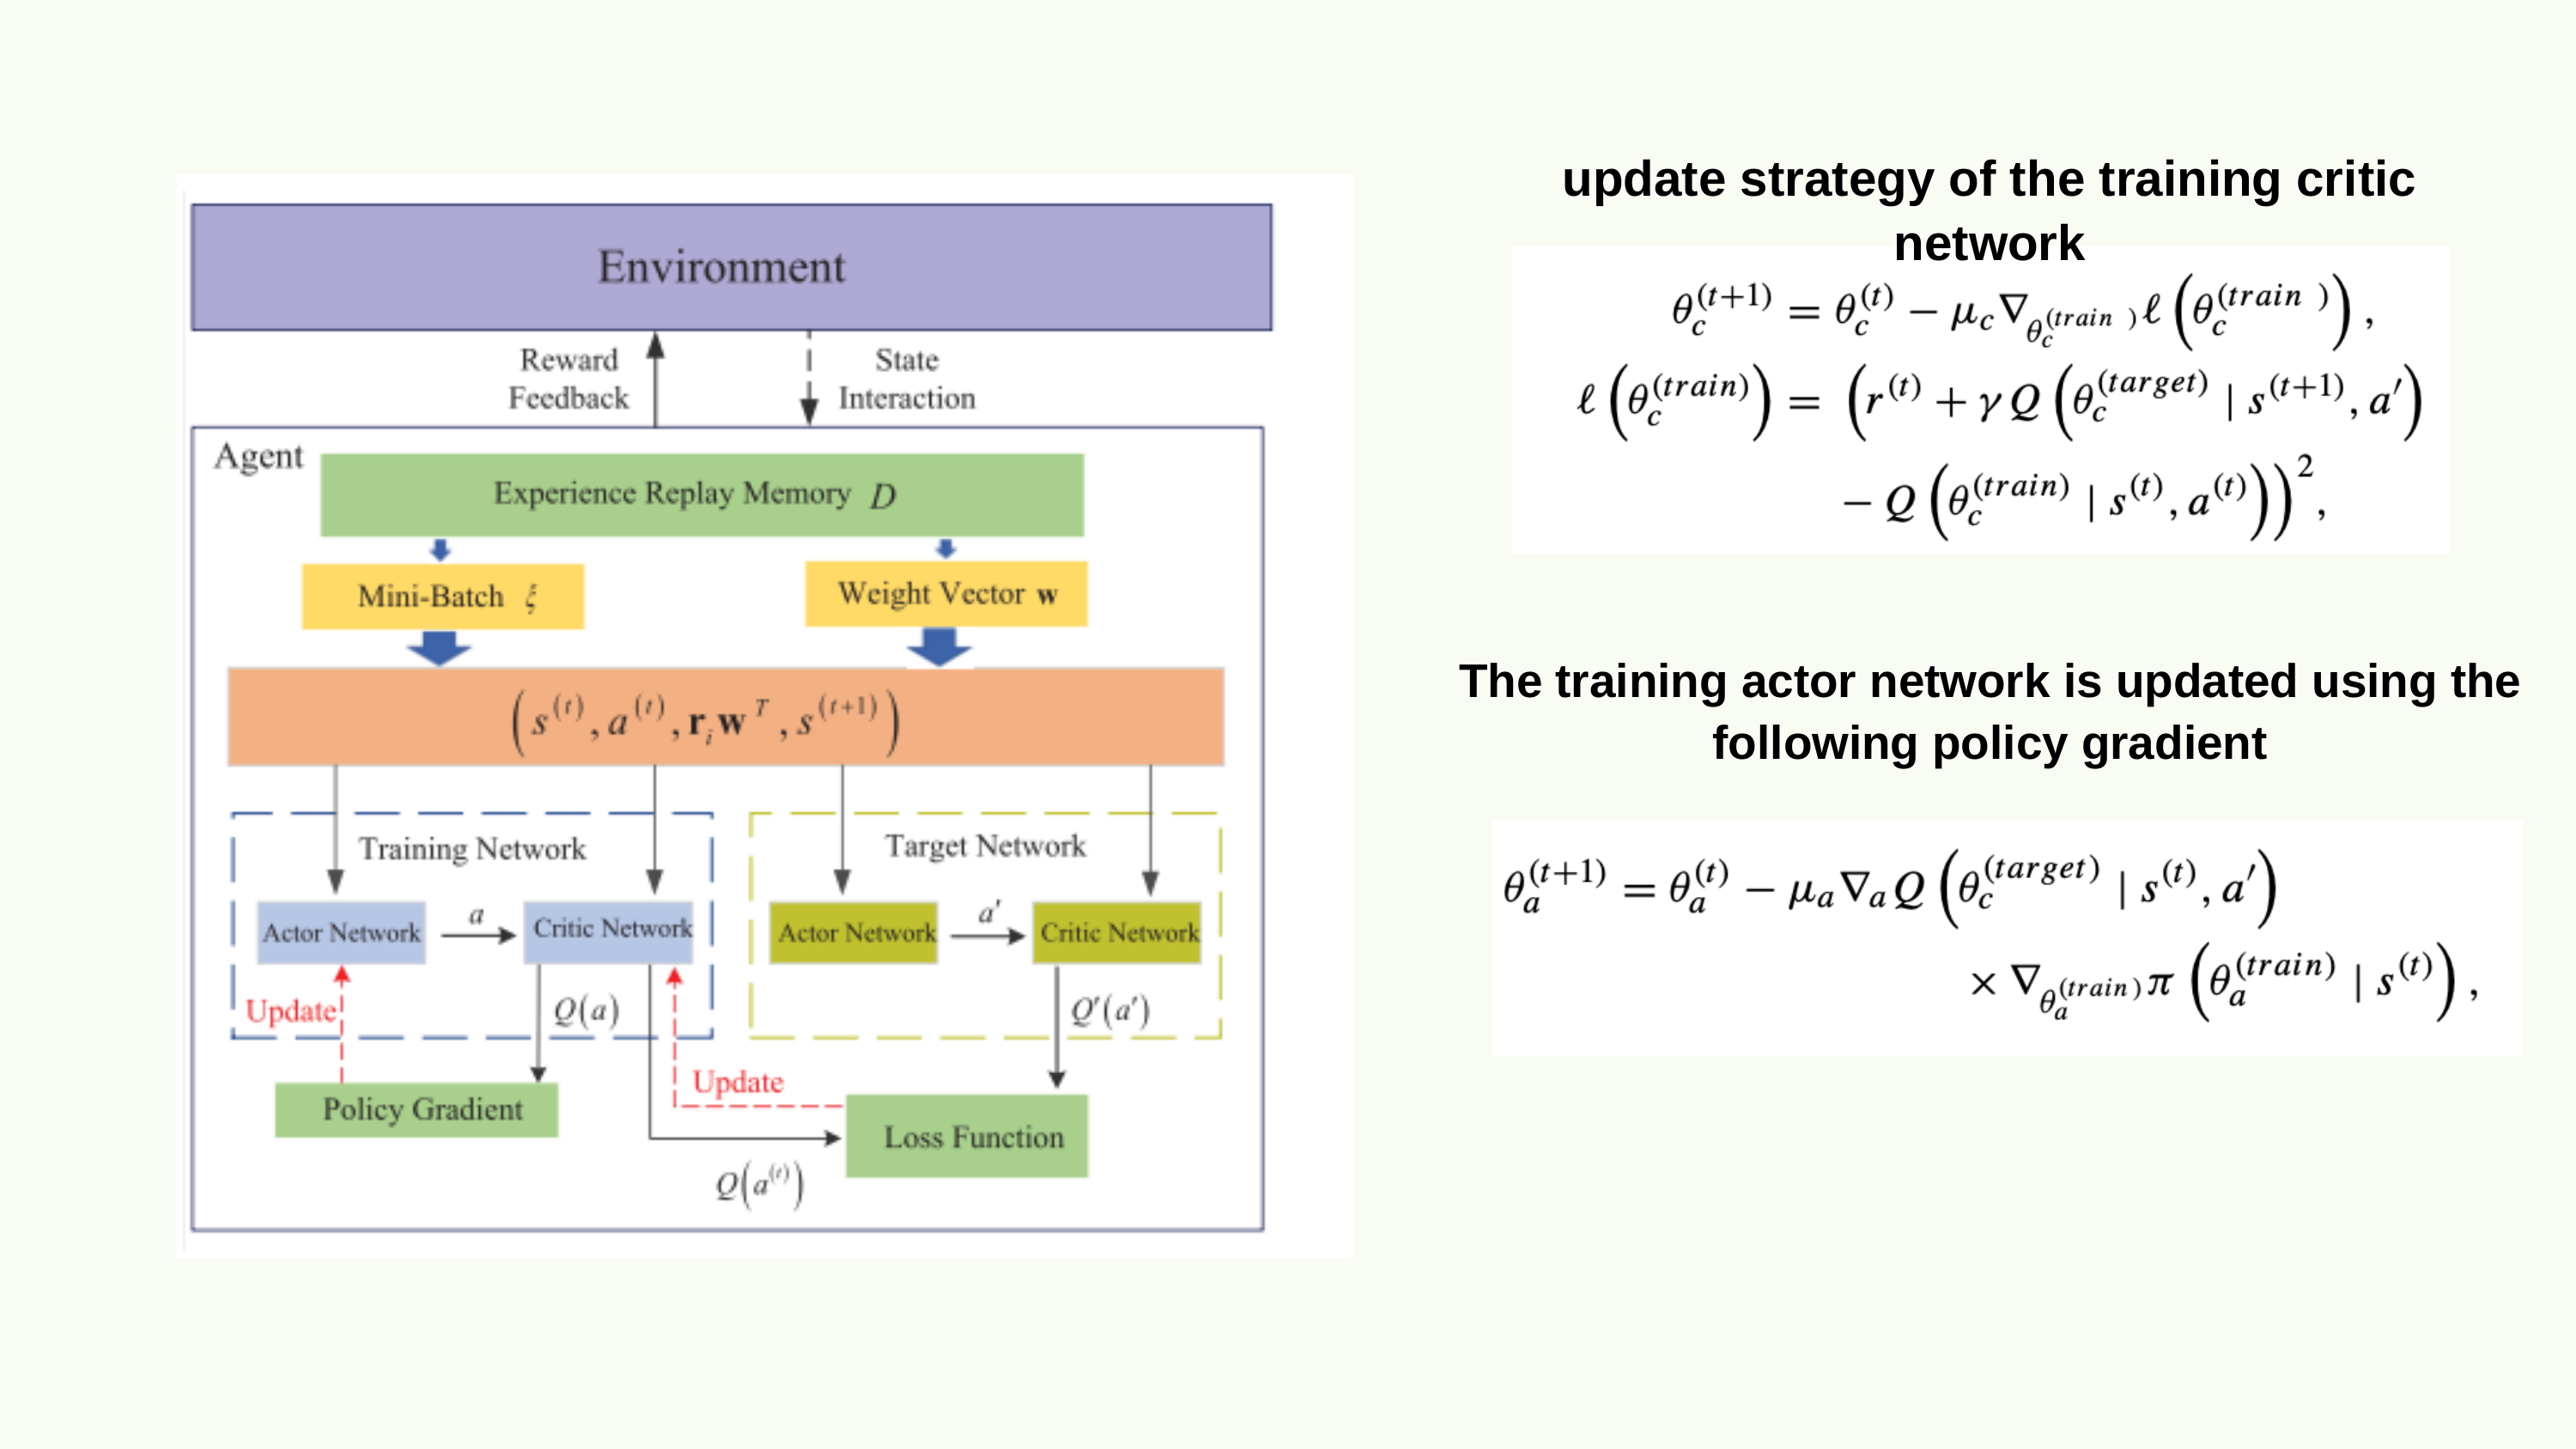

update strategy of the training critic network

The training actor network is updated using the following policy gradient